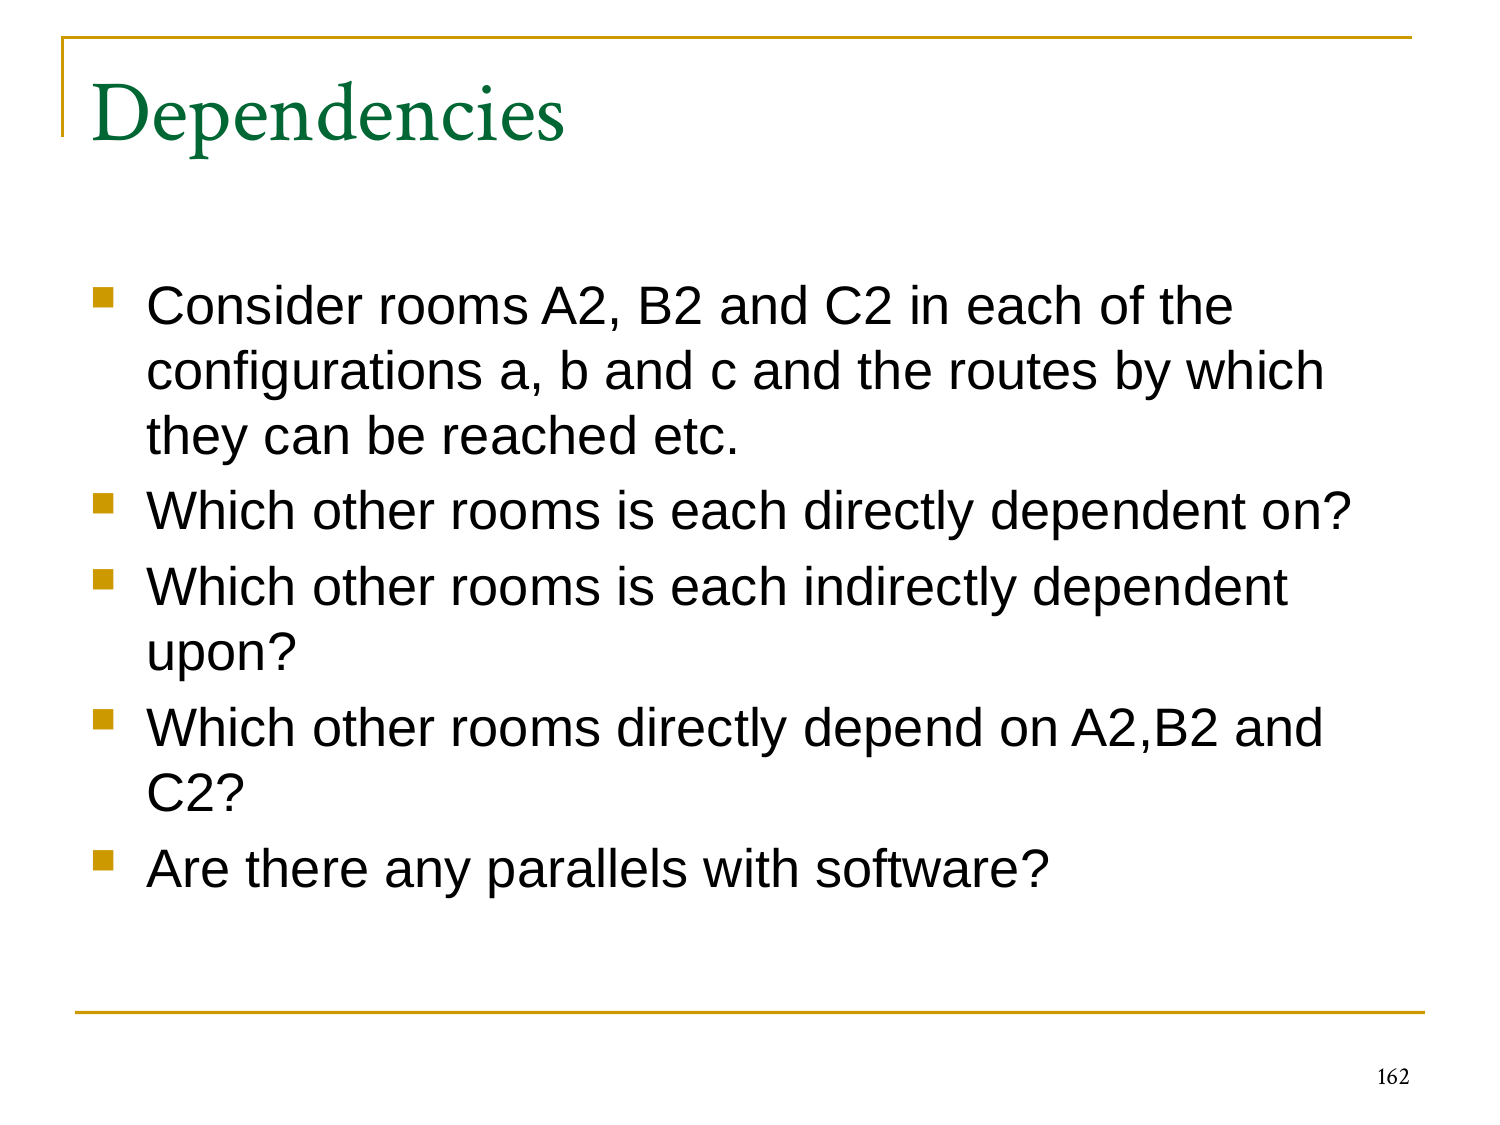

# Dependencies
Consider rooms A2, B2 and C2 in each of the configurations a, b and c and the routes by which they can be reached etc.
Which other rooms is each directly dependent on?
Which other rooms is each indirectly dependent upon?
Which other rooms directly depend on A2,B2 and C2?
Are there any parallels with software?

162